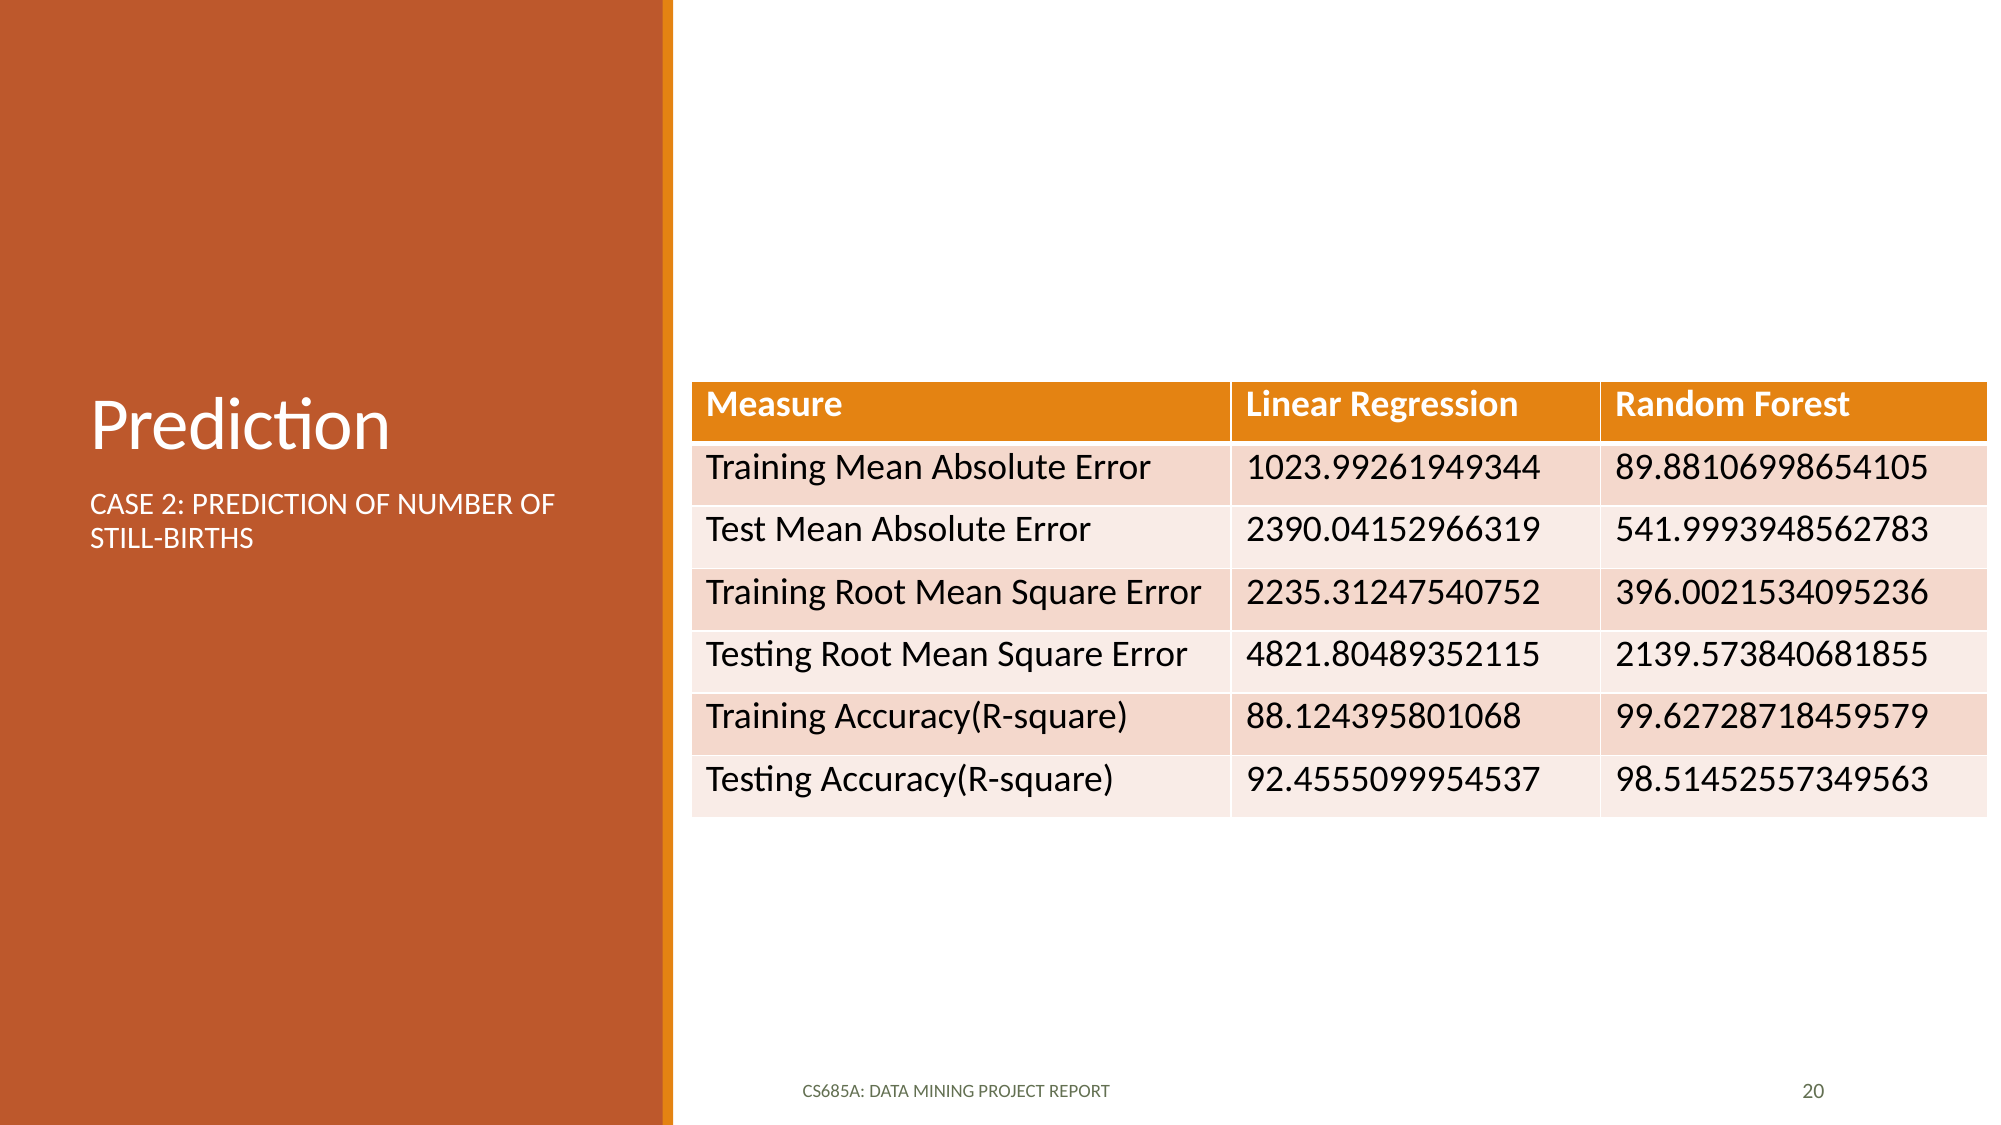

# Prediction
| Measure | Linear Regression | Random Forest |
| --- | --- | --- |
| Training Mean Absolute Error | 1023.99261949344 | 89.88106998654105 |
| Test Mean Absolute Error | 2390.04152966319 | 541.9993948562783 |
| Training Root Mean Square Error | 2235.31247540752 | 396.0021534095236 |
| Testing Root Mean Square Error | 4821.80489352115 | 2139.573840681855 |
| Training Accuracy(R-square) | 88.124395801068 | 99.62728718459579 |
| Testing Accuracy(R-square) | 92.4555099954537 | 98.51452557349563 |
CASE 2: PREDICTION OF NUMBER OF STILL-BIRTHS
CS685A: Data Mining Project Report
20